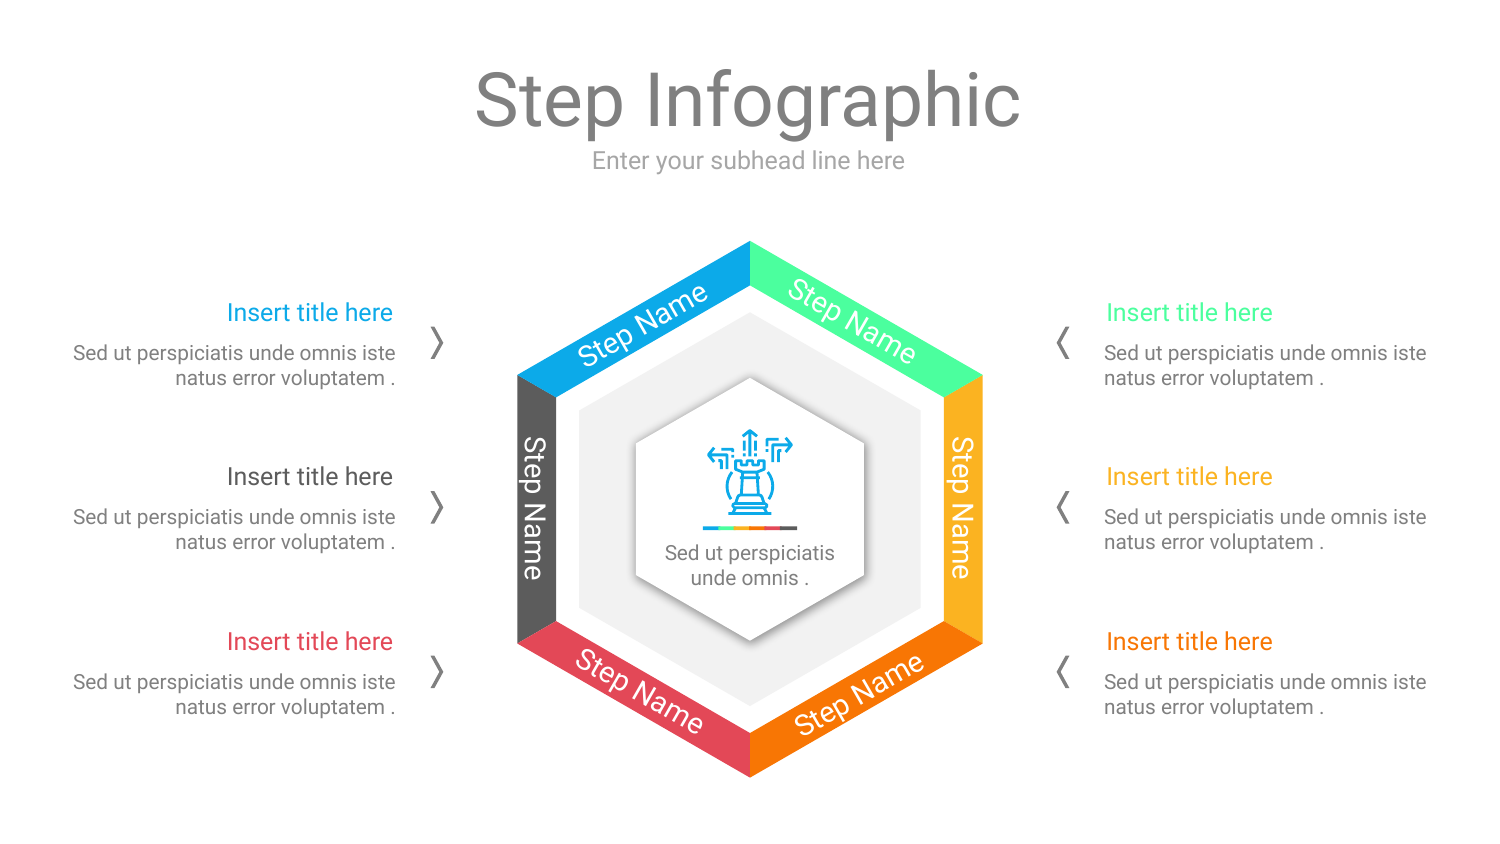

# Step Infographic
Enter your subhead line here

Step Name
Insert title here
Sed ut perspiciatis unde omnis iste natus error voluptatem .
Insert title here
Sed ut perspiciatis unde omnis iste natus error voluptatem .
Step Name

Insert title here
Sed ut perspiciatis unde omnis iste natus error voluptatem .
Insert title here
Sed ut perspiciatis unde omnis iste natus error voluptatem .
Step Name
Step Name

Sed ut perspiciatis unde omnis .
Insert title here
Sed ut perspiciatis unde omnis iste natus error voluptatem .
Insert title here
Sed ut perspiciatis unde omnis iste natus error voluptatem .

Step Name
Step Name